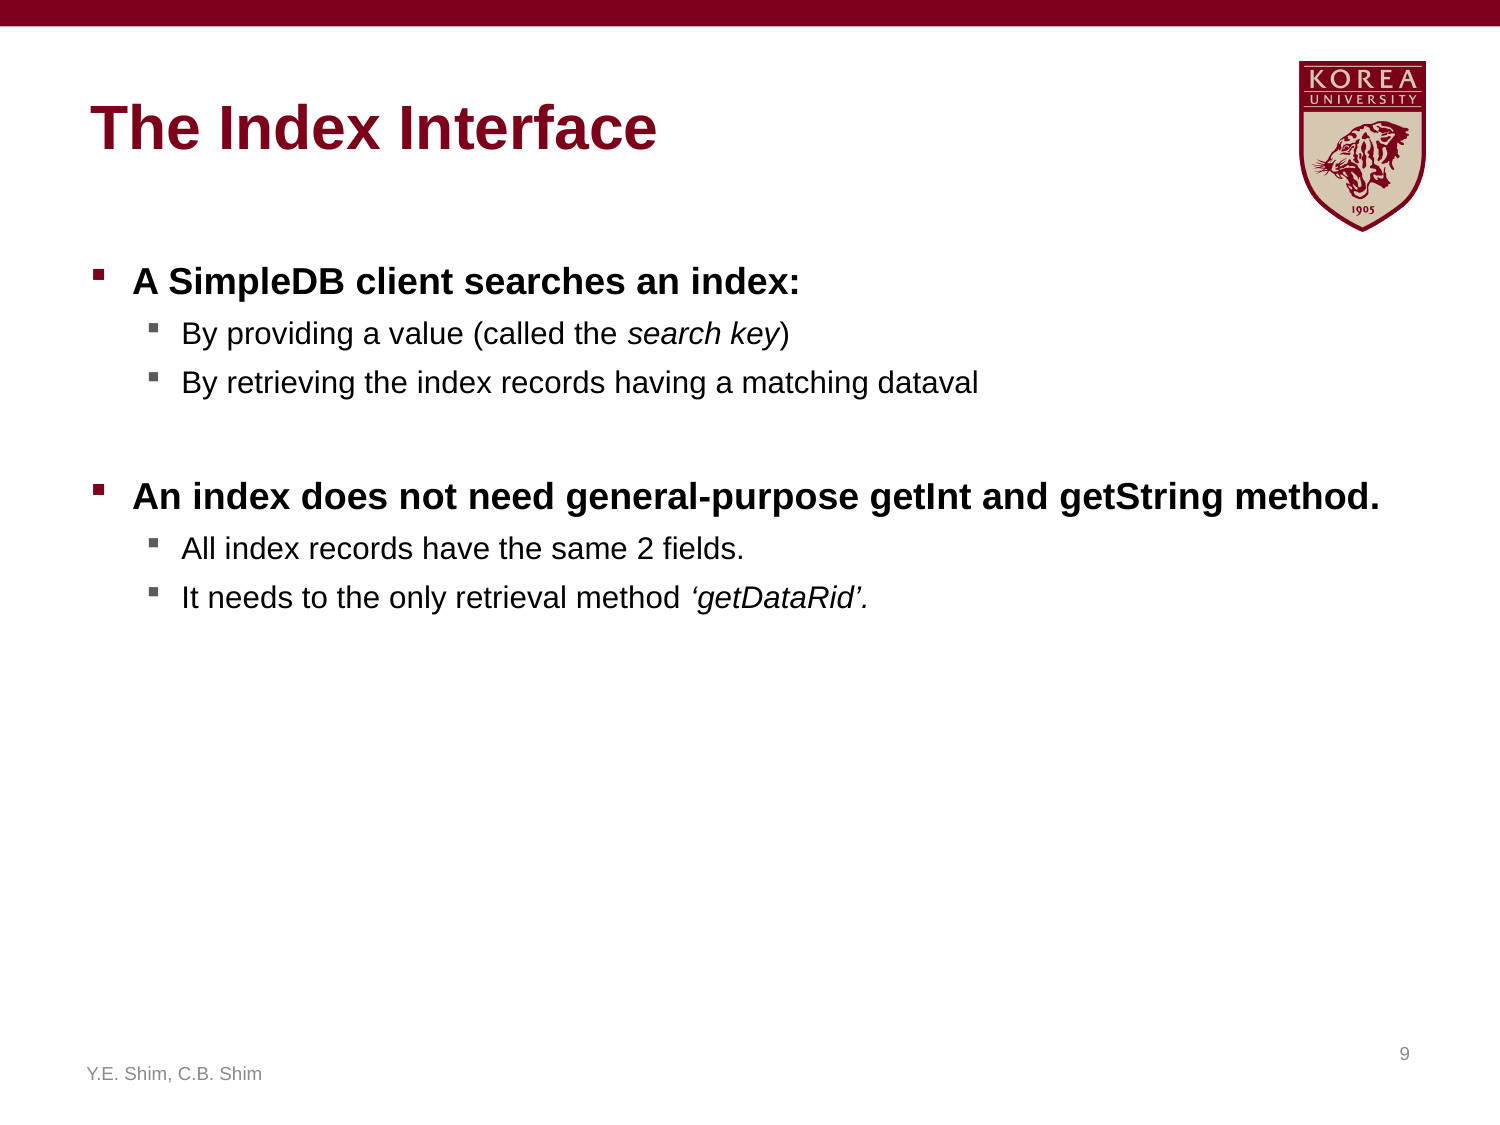

# The Index Interface
A SimpleDB client searches an index:
By providing a value (called the search key)
By retrieving the index records having a matching dataval

An index does not need general-purpose getInt and getString method.
All index records have the same 2 fields.
It needs to the only retrieval method ‘getDataRid’.
9